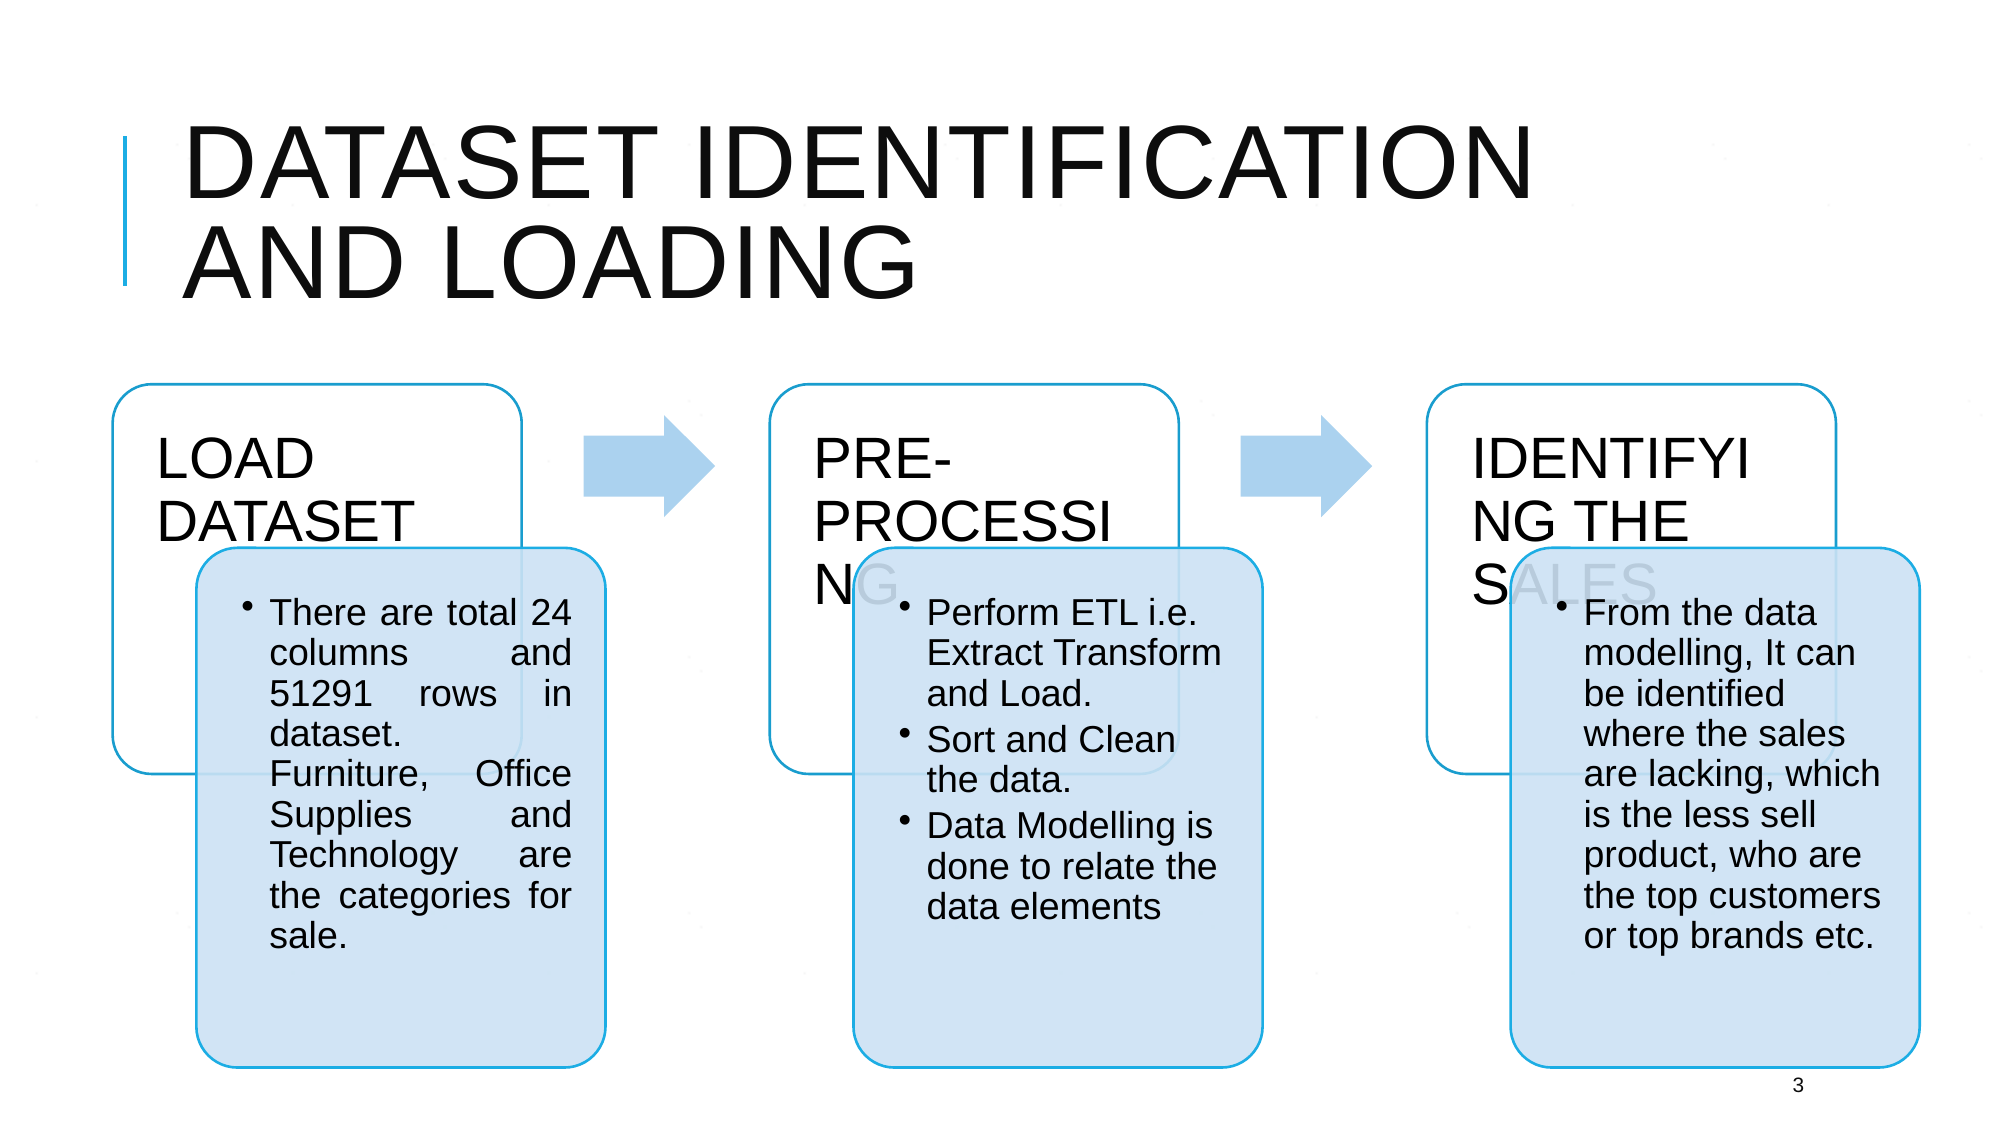

# DATASET IDENTIFICATION AND LOADING
LOAD DATASET
There are total 24 columns and 51291 rows in dataset. Furniture, Office Supplies and Technology are the categories for sale.

PRE-PROCESSING
Perform ETL i.e. Extract Transform and Load.
Sort and Clean the data.
Data Modelling is done to relate the data elements

IDENTIFYING THE SALES
From the data modelling, It can be identified where the sales are lacking, which is the less sell product, who are the top customers or top brands etc.
3